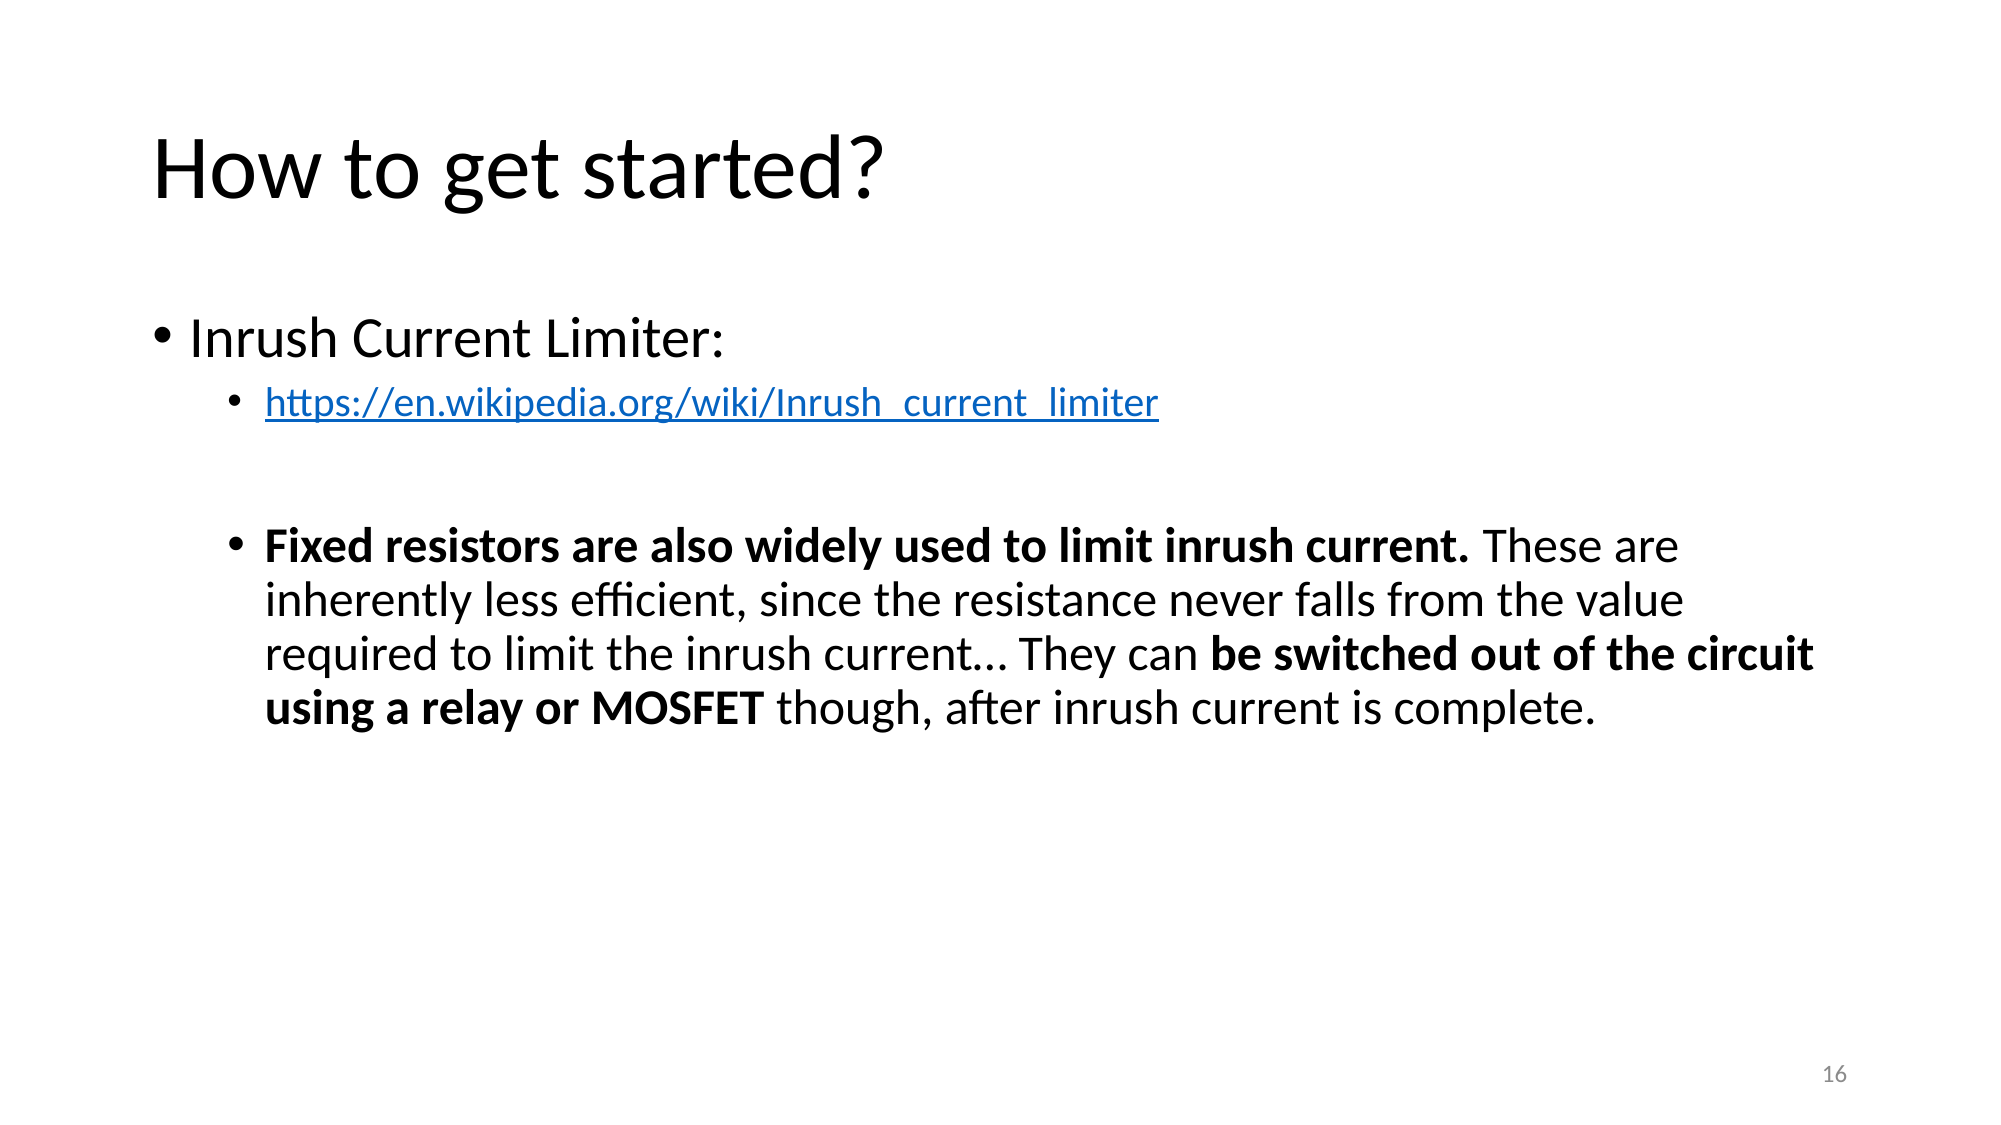

# How to get started?
Inrush Current Limiter:
https://en.wikipedia.org/wiki/Inrush_current_limiter

Fixed resistors are also widely used to limit inrush current. These are inherently less efficient, since the resistance never falls from the value required to limit the inrush current… They can be switched out of the circuit using a relay or MOSFET though, after inrush current is complete.
16